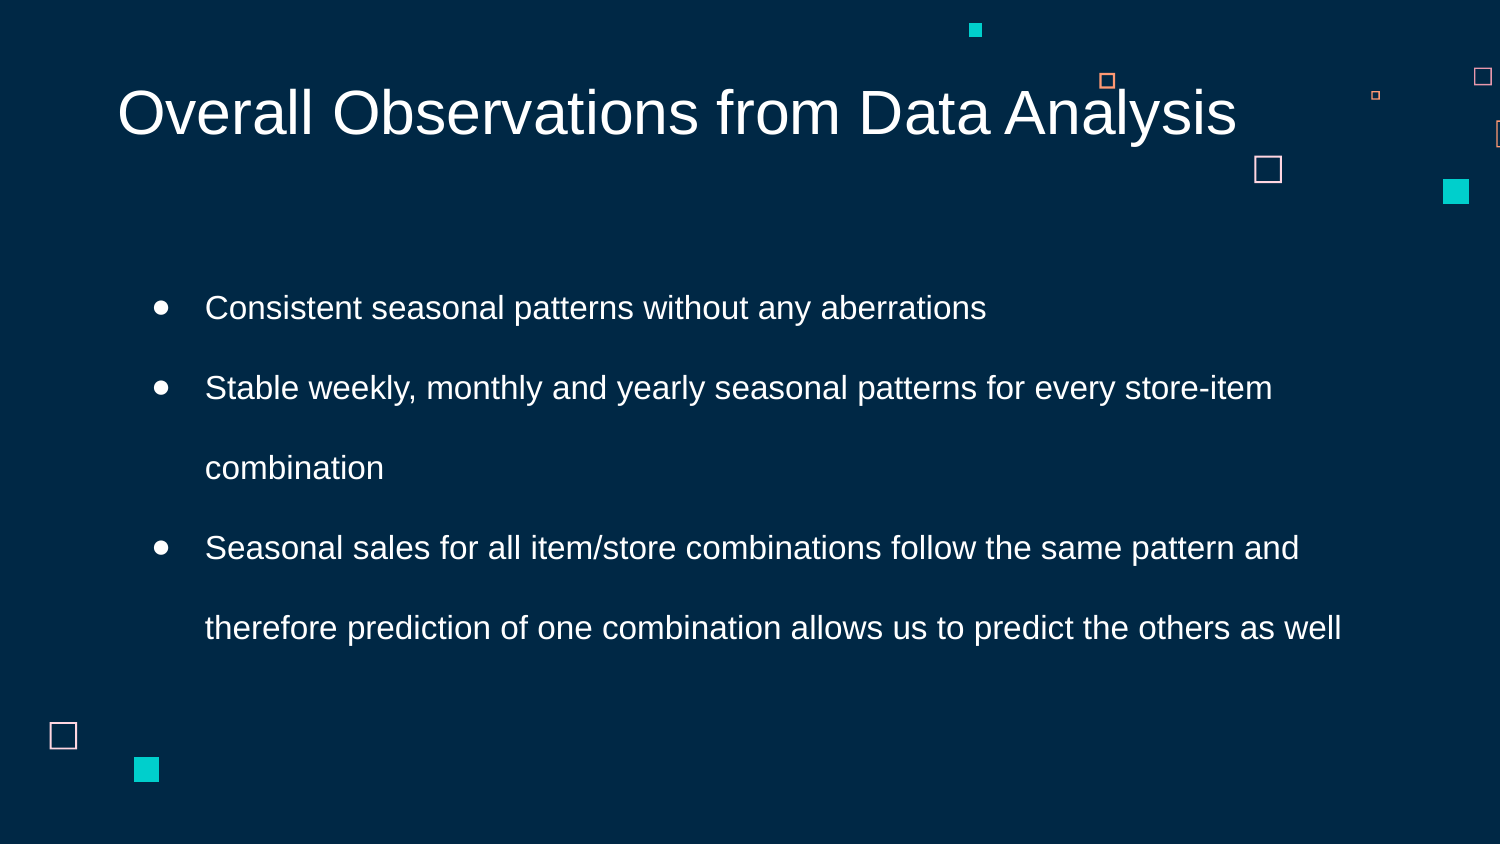

Overall Observations from Data Analysis
Consistent seasonal patterns without any aberrations
Stable weekly, monthly and yearly seasonal patterns for every store-item combination
Seasonal sales for all item/store combinations follow the same pattern and therefore prediction of one combination allows us to predict the others as well